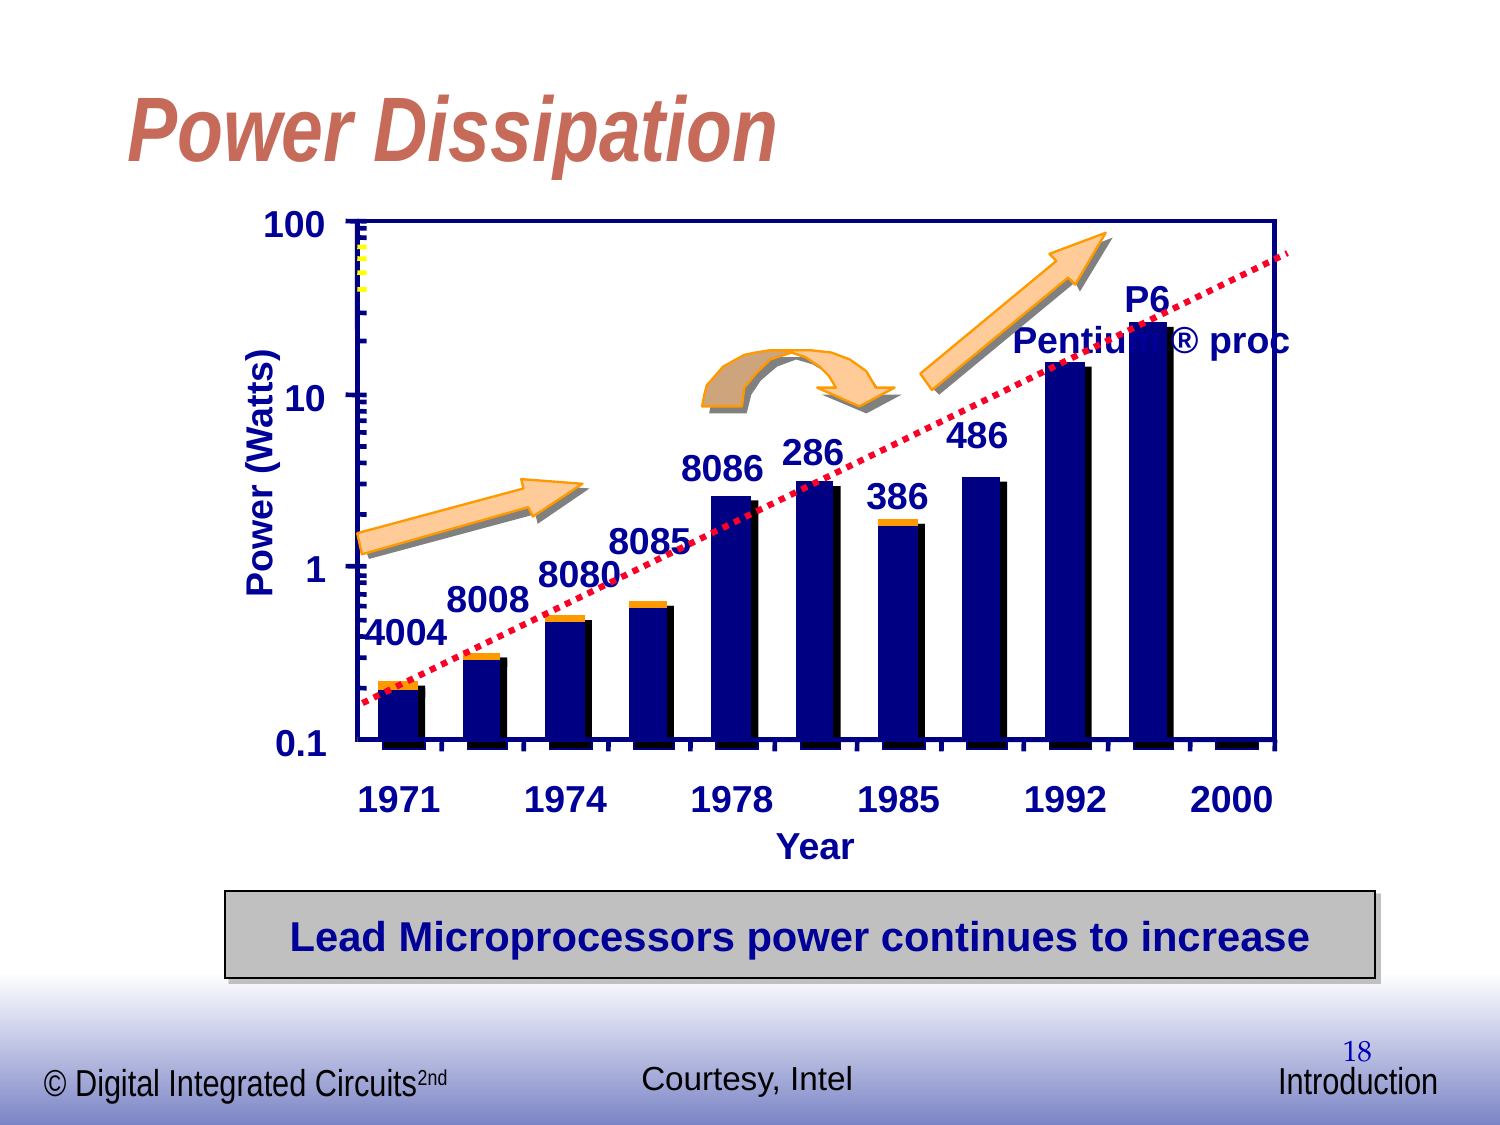

# Power Dissipation
100

P6

Pentium ® proc

10

486

286

8086

Power (Watts)

386

8085

1
8080

8008

4004

0.1

1971
1974
1978
1985
1992
2000
Year
Lead Microprocessors power continues to increase
18
Courtesy, Intel